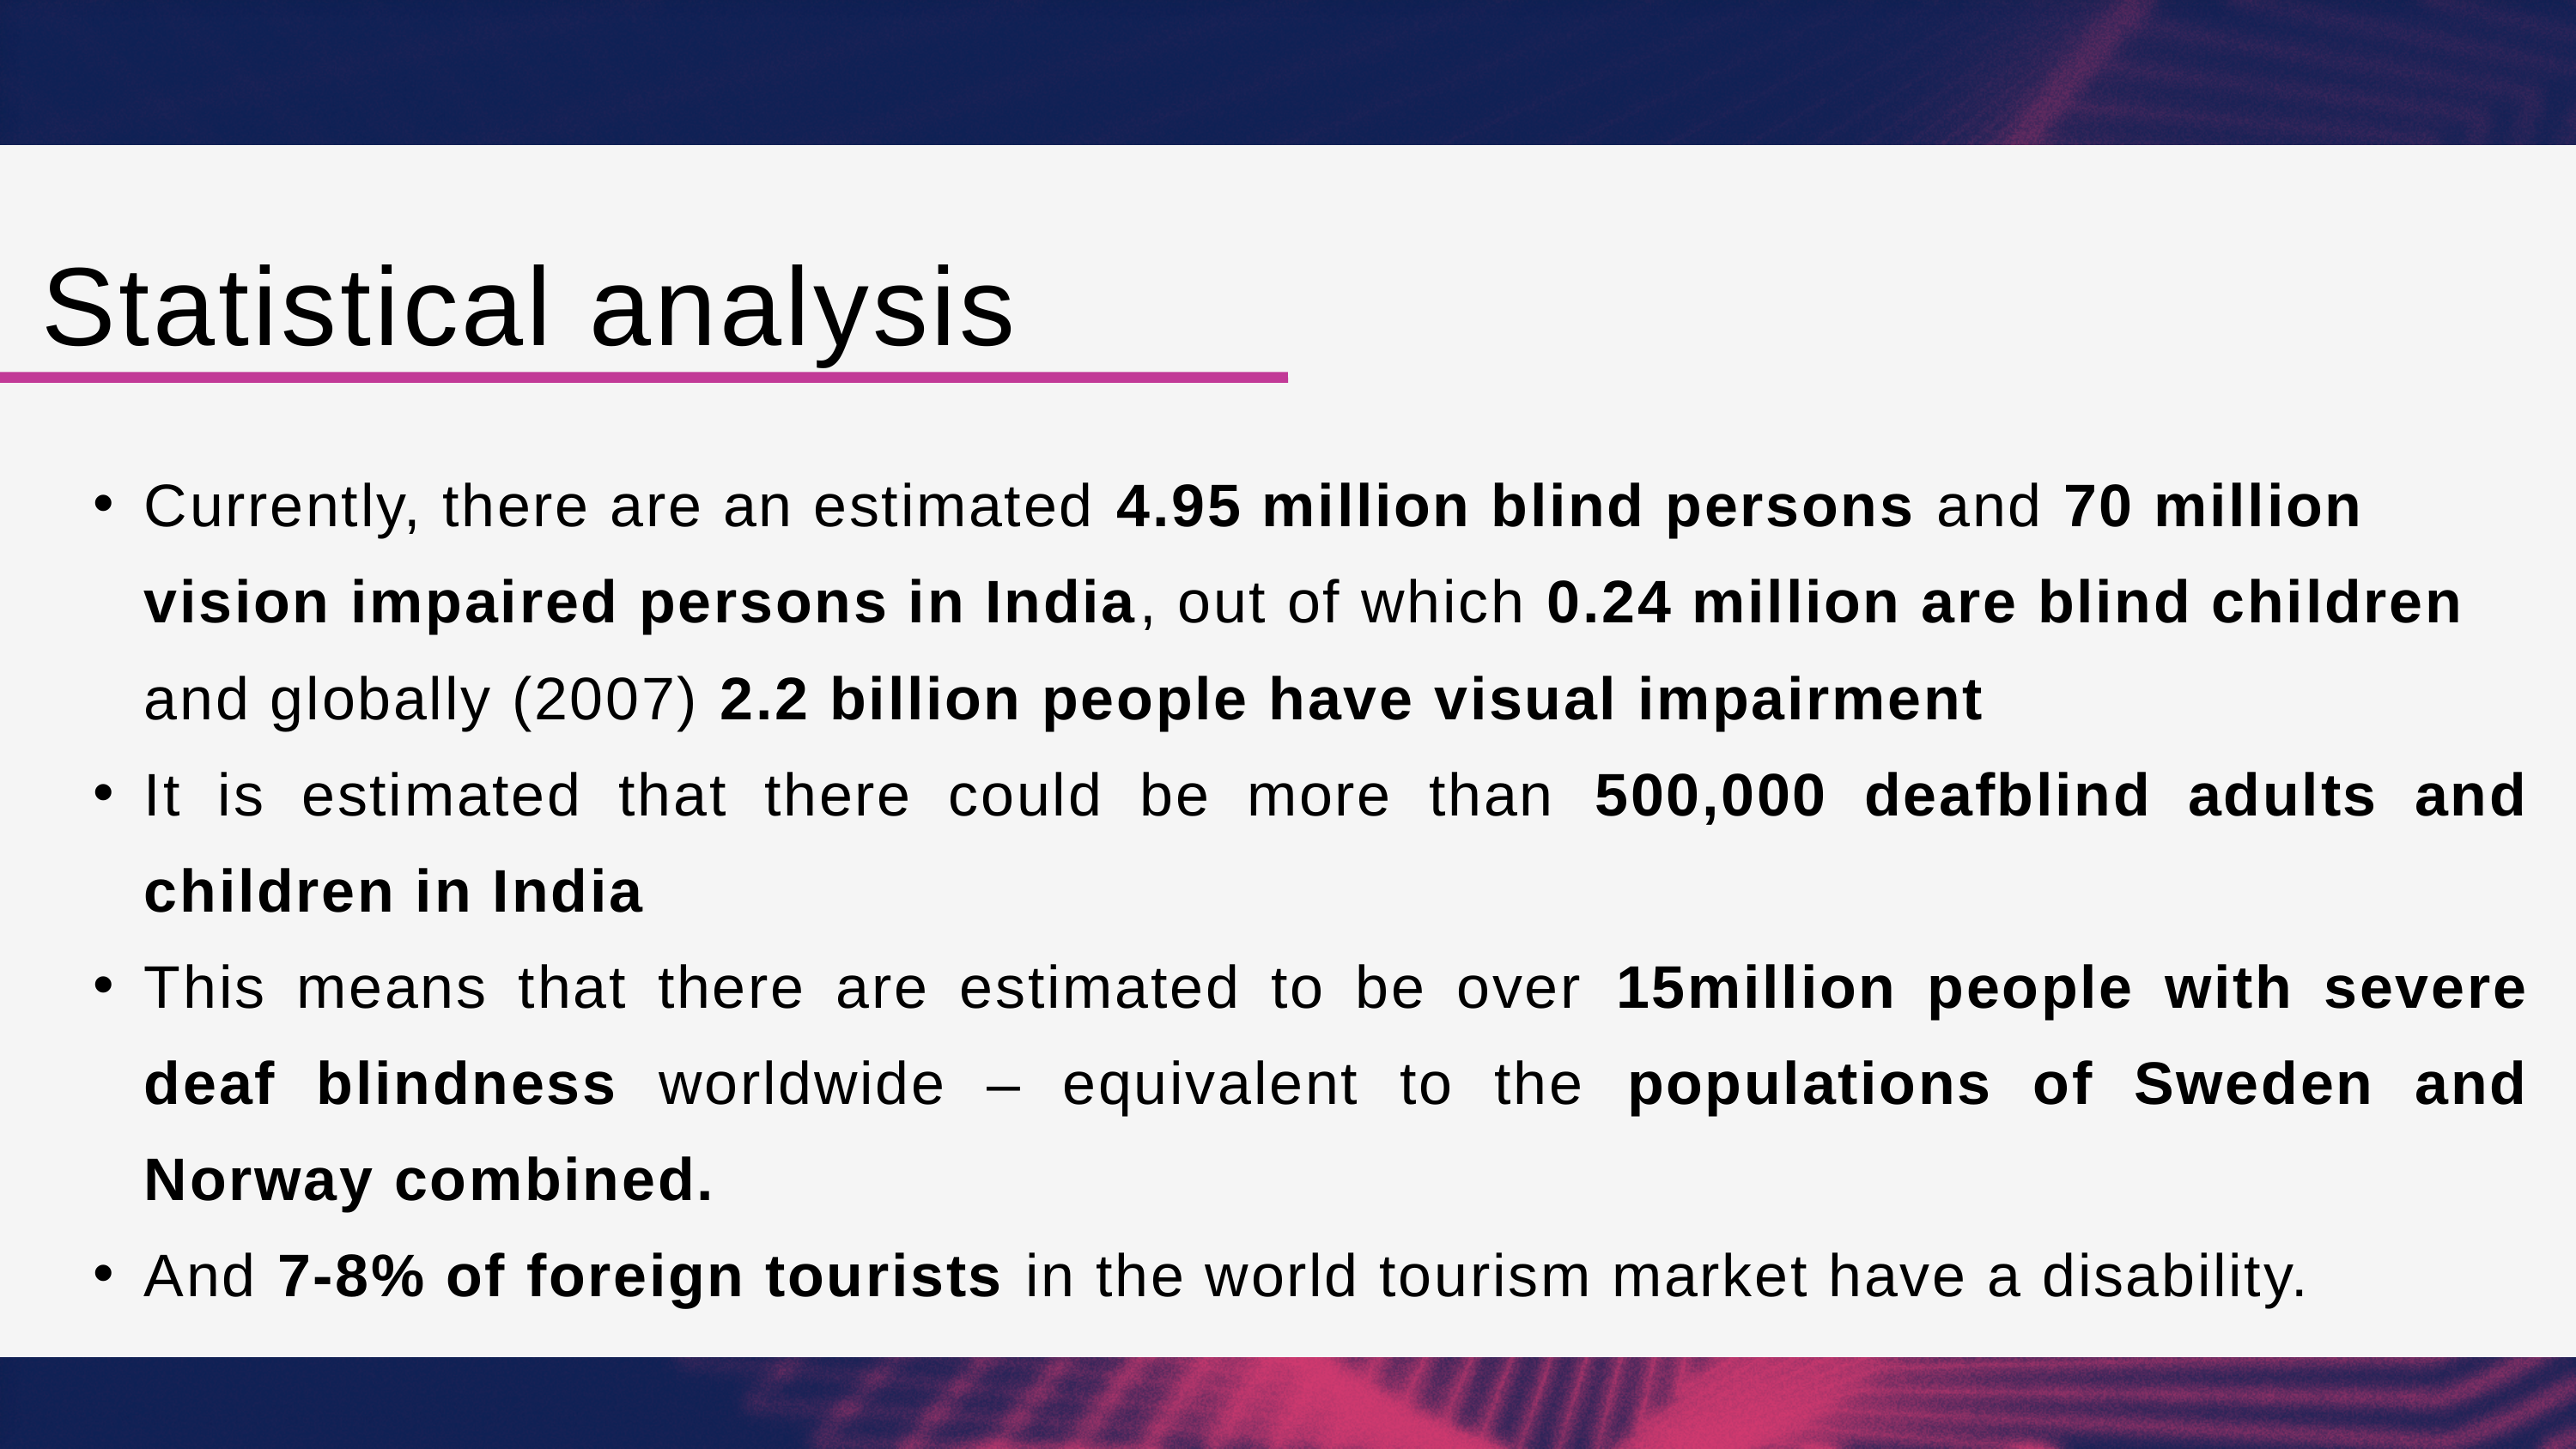

Statistical analysis

Currently, there are an estimated 4.95 million blind persons and 70 million vision impaired persons in India, out of which 0.24 million are blind children and globally (2007) 2.2 billion people have visual impairment
It is estimated that there could be more than 500,000 deafblind adults and children in India
This means that there are estimated to be over 15million people with severe deaf blindness worldwide – equivalent to the populations of Sweden and Norway combined.
And 7-8% of foreign tourists in the world tourism market have a disability.